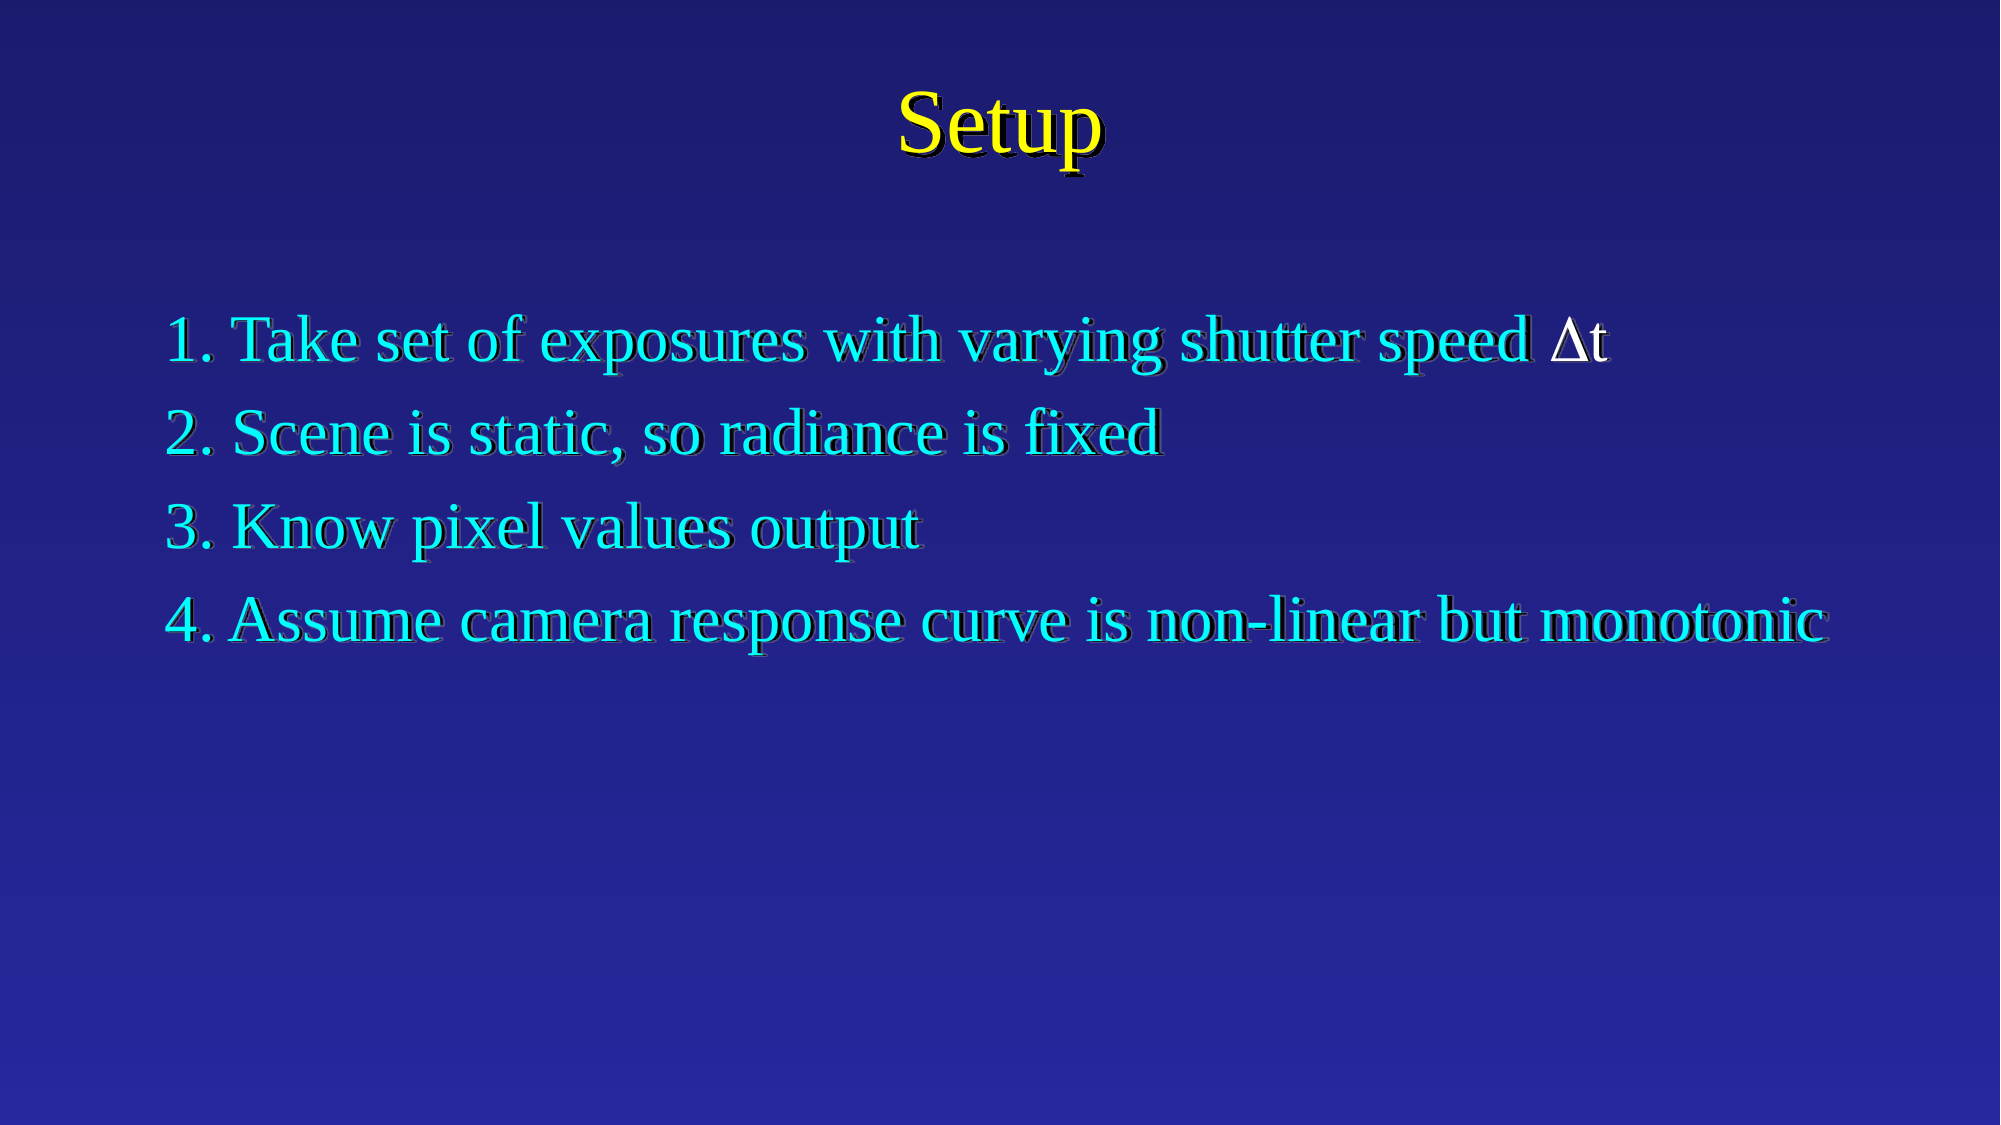

# Setup
1. Take set of exposures with varying shutter speed Δt
2. Scene is static, so radiance is fixed
3. Know pixel values output
4. Assume camera response curve is non-linear but monotonic